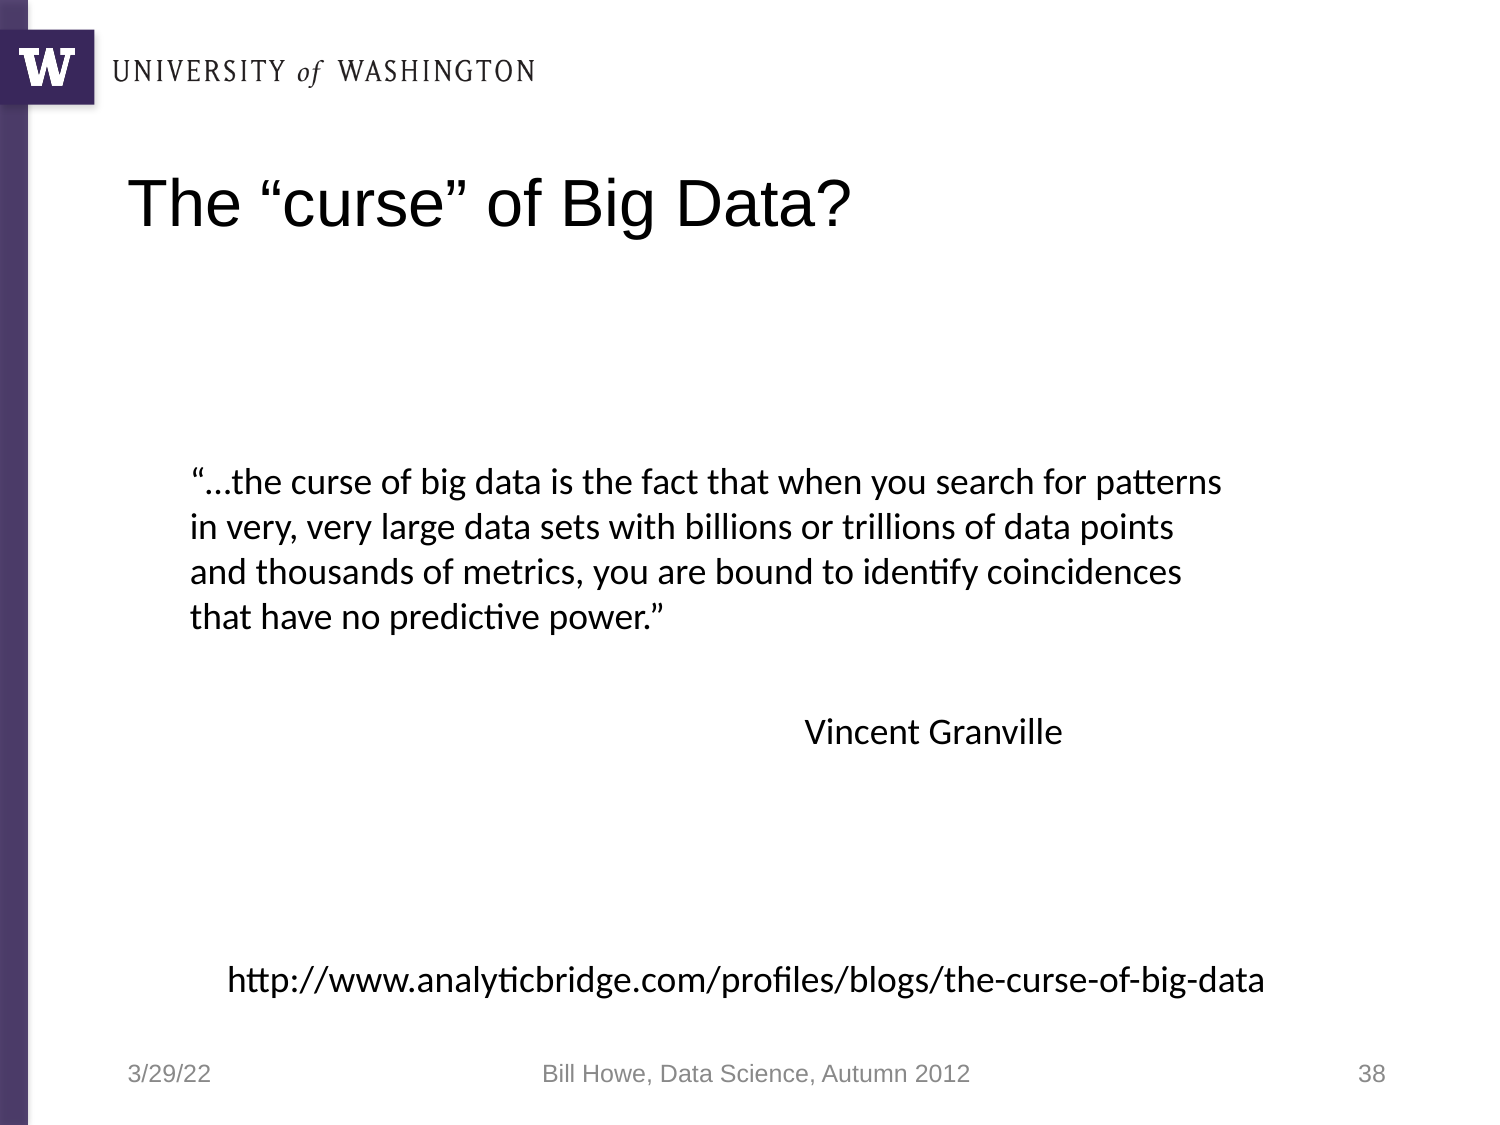

# The “curse” of Big Data?
“…the curse of big data is the fact that when you search for patterns in very, very large data sets with billions or trillions of data points and thousands of metrics, you are bound to identify coincidences that have no predictive power.”
Vincent Granville
http://www.analyticbridge.com/profiles/blogs/the-curse-of-big-data
3/29/22
Bill Howe, Data Science, Autumn 2012
38